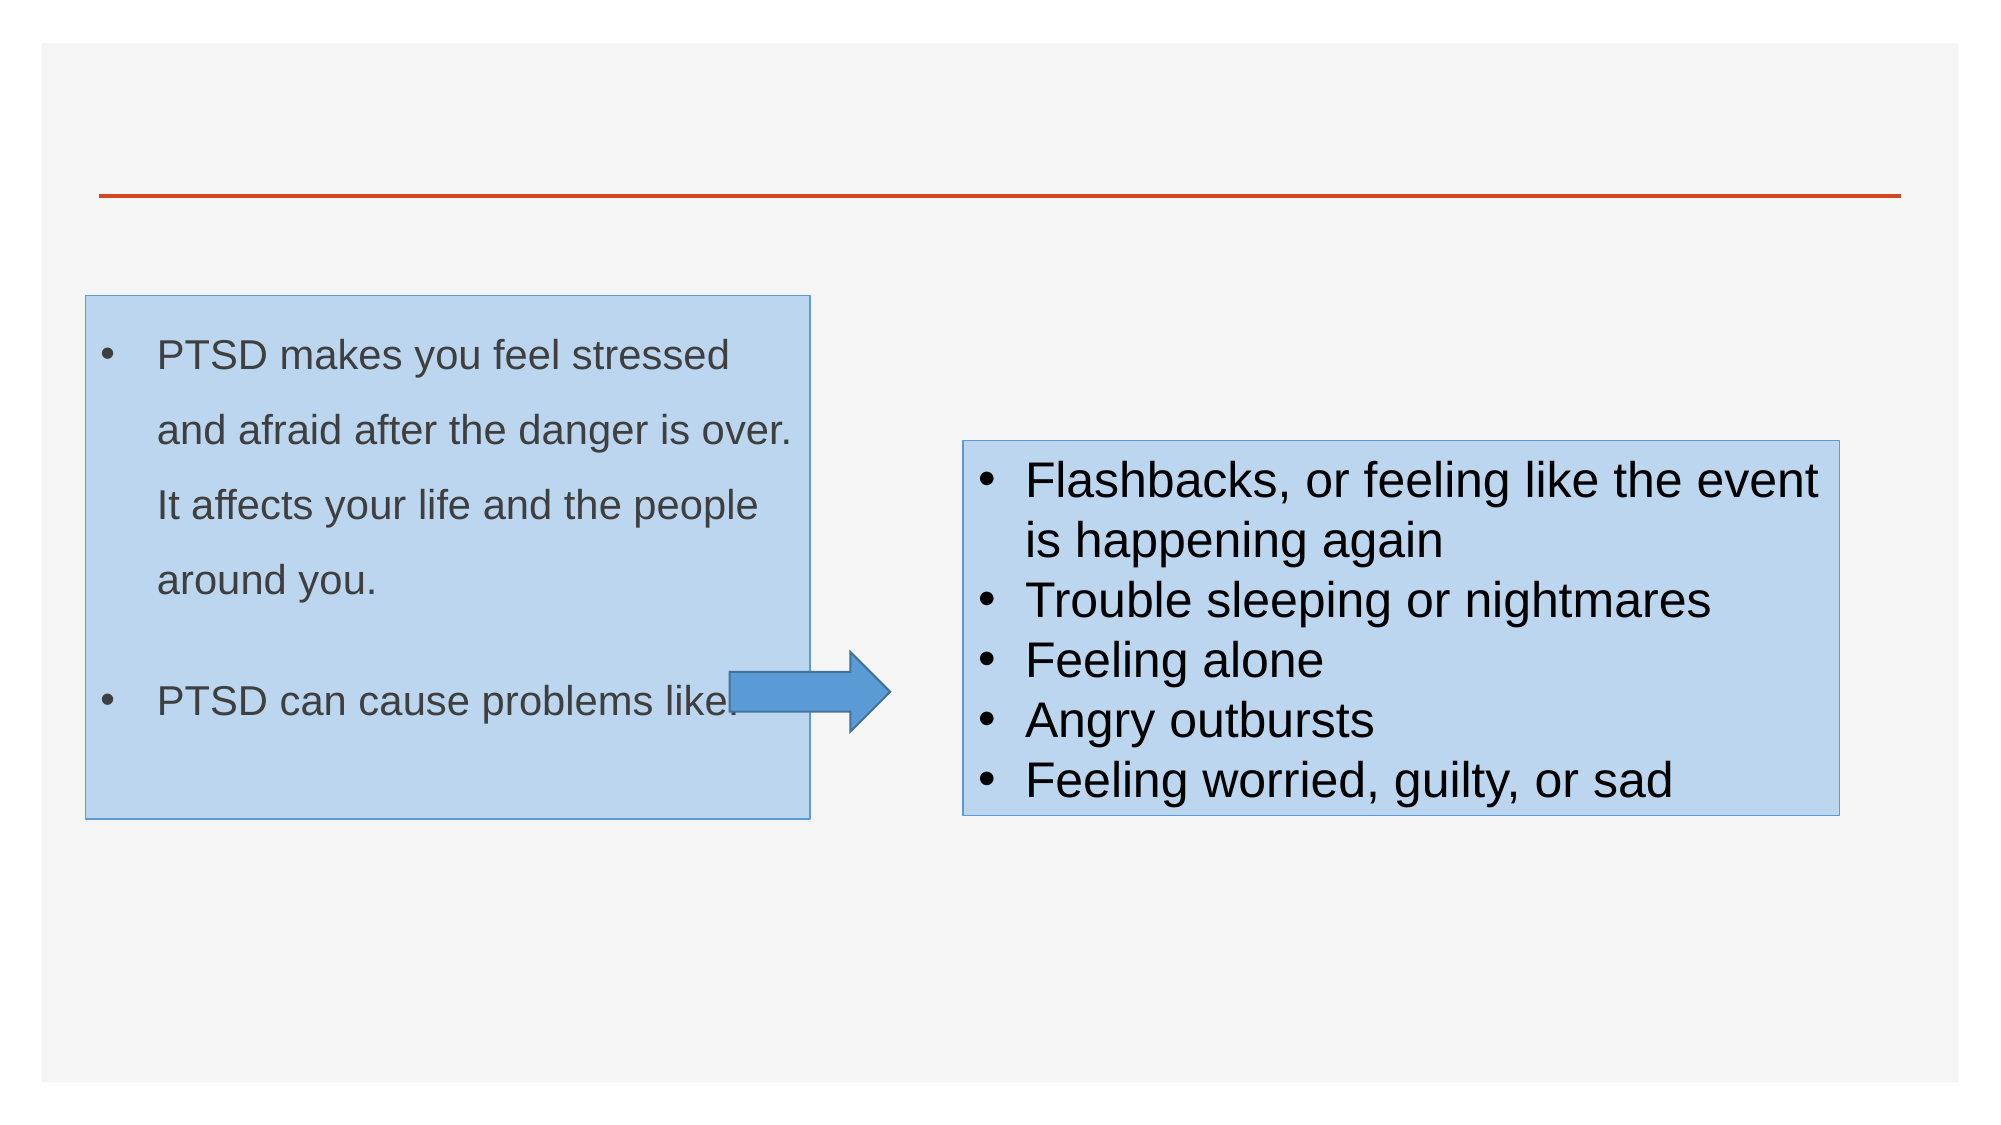

#
PTSD makes you feel stressed and afraid after the danger is over. It affects your life and the people around you.
PTSD can cause problems like:
Flashbacks, or feeling like the event is happening again
Trouble sleeping or nightmares
Feeling alone
Angry outbursts
Feeling worried, guilty, or sad